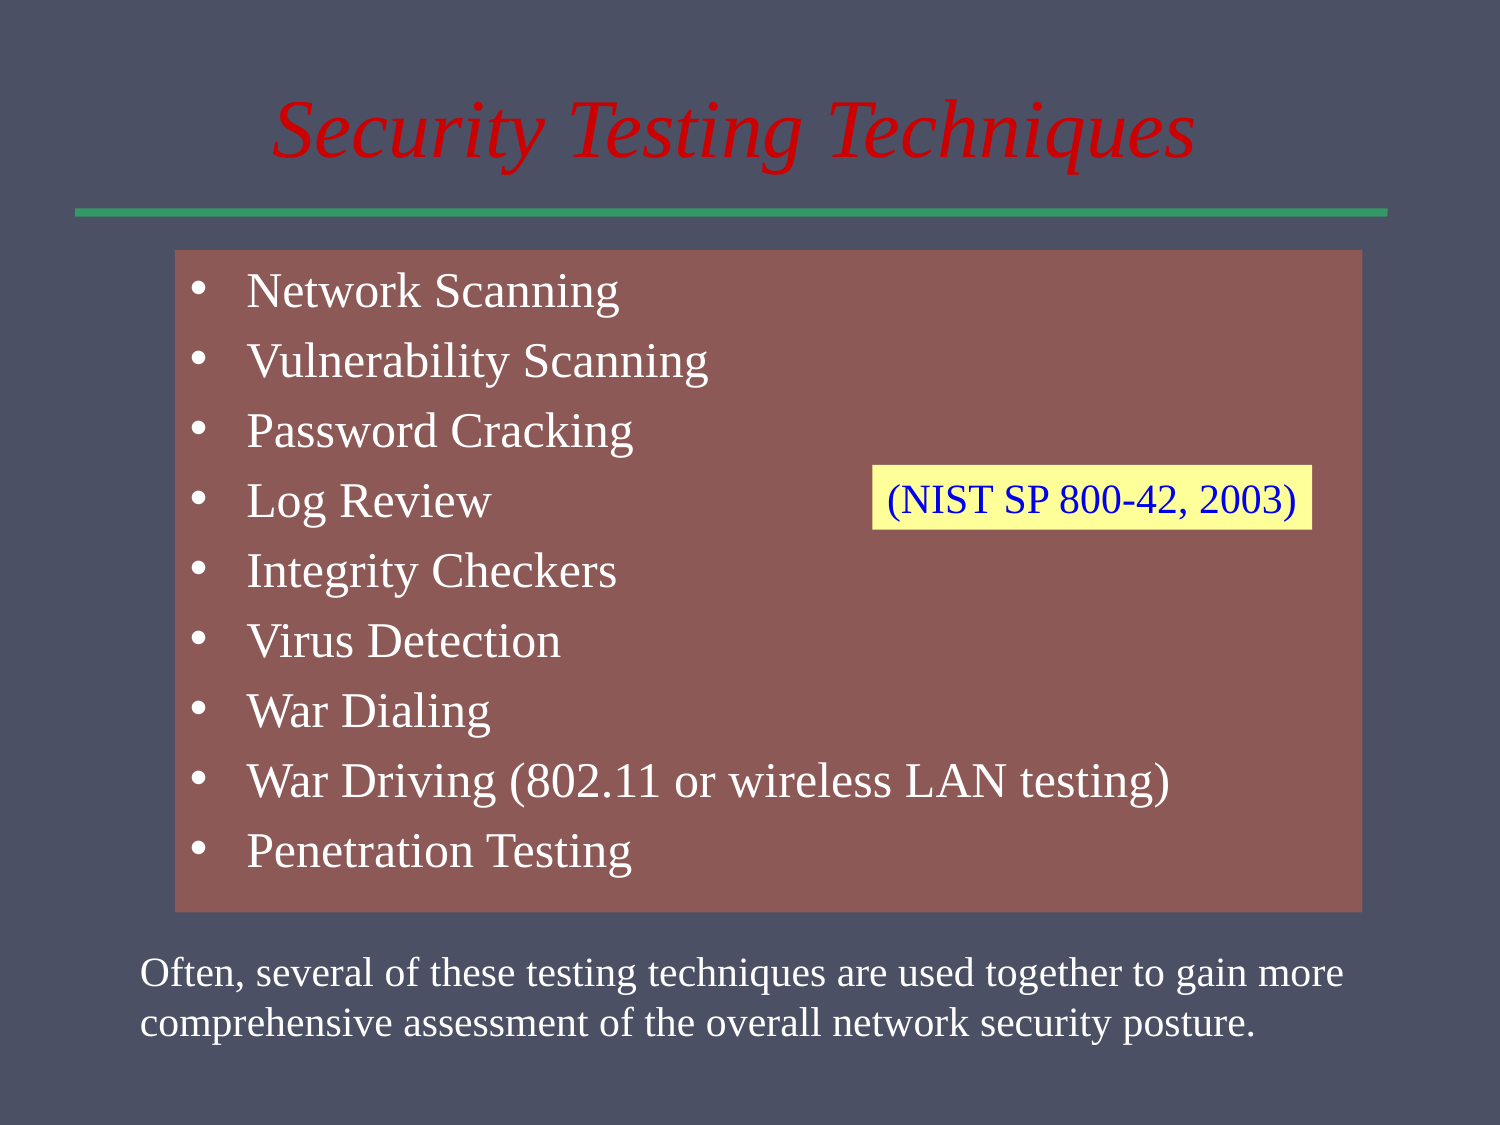

# Security Testing Techniques

Network Scanning
Vulnerability Scanning
Password Cracking
Log Review
Integrity Checkers
Virus Detection
War Dialing
War Driving (802.11 or wireless LAN testing)
Penetration Testing
(NIST SP 800-42, 2003)
Often, several of these testing techniques are used together to gain more comprehensive assessment of the overall network security posture.